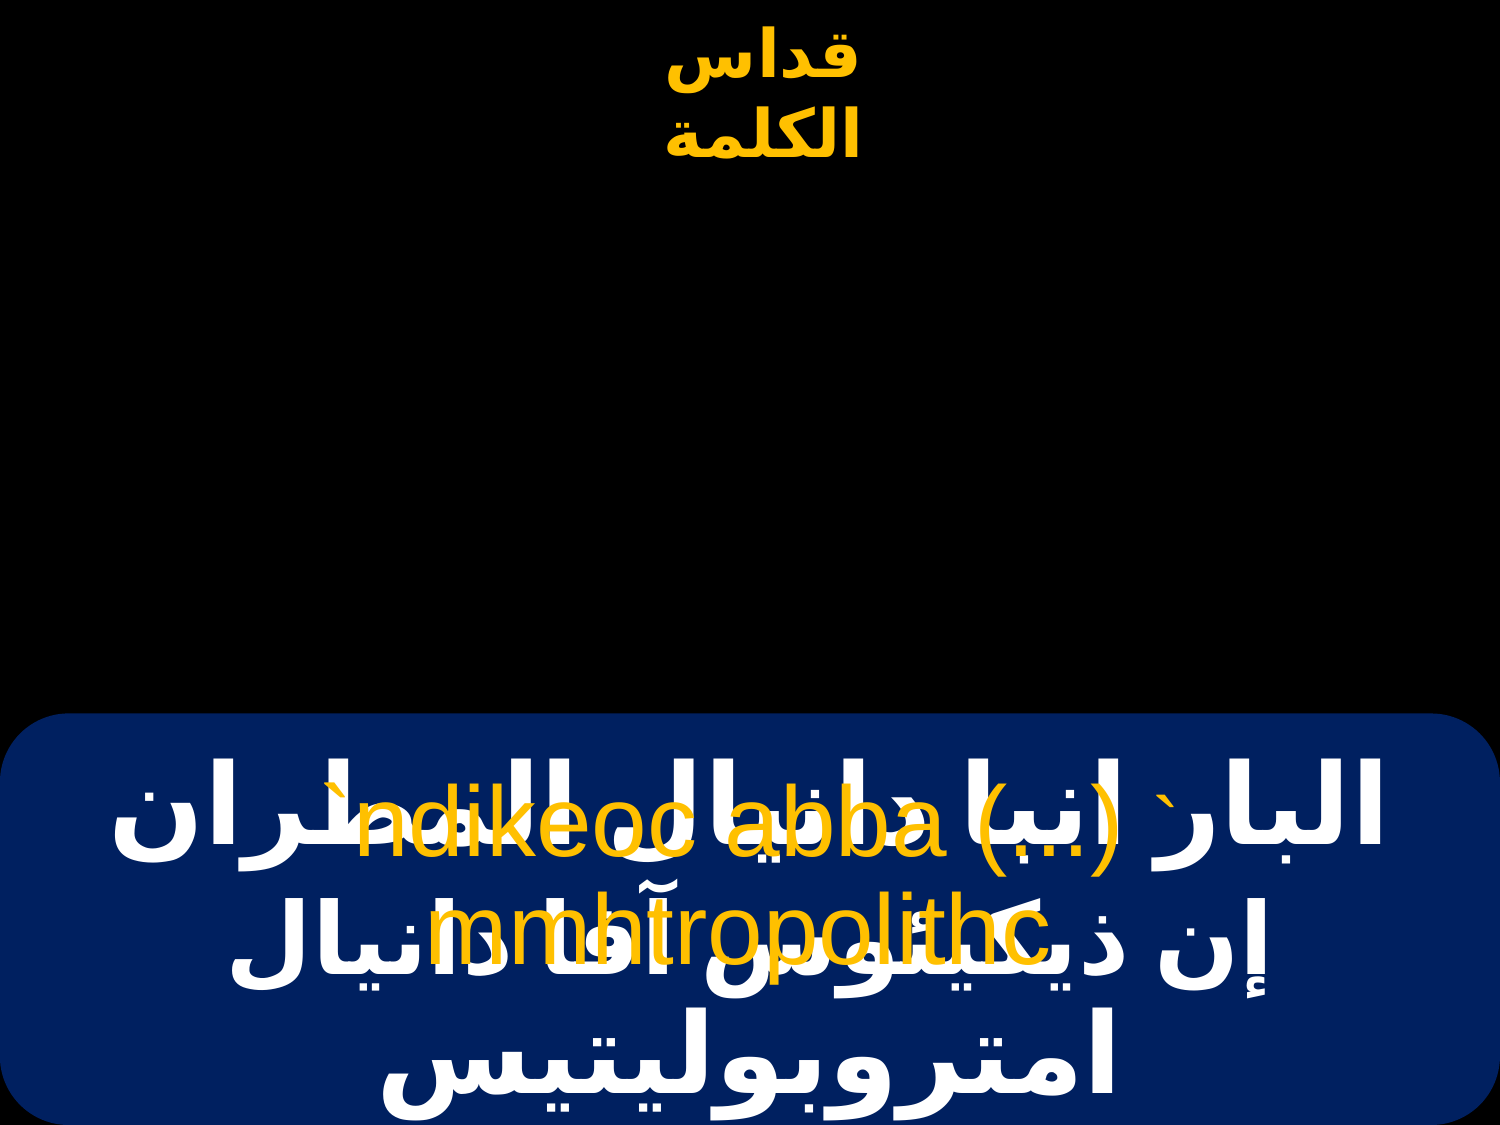

# البار انبا دانيال المطران
`ndikeoc abba (...) ` mmhtropolithc
إن ذيكيئوس آفا دانيال امتروبوليتيس